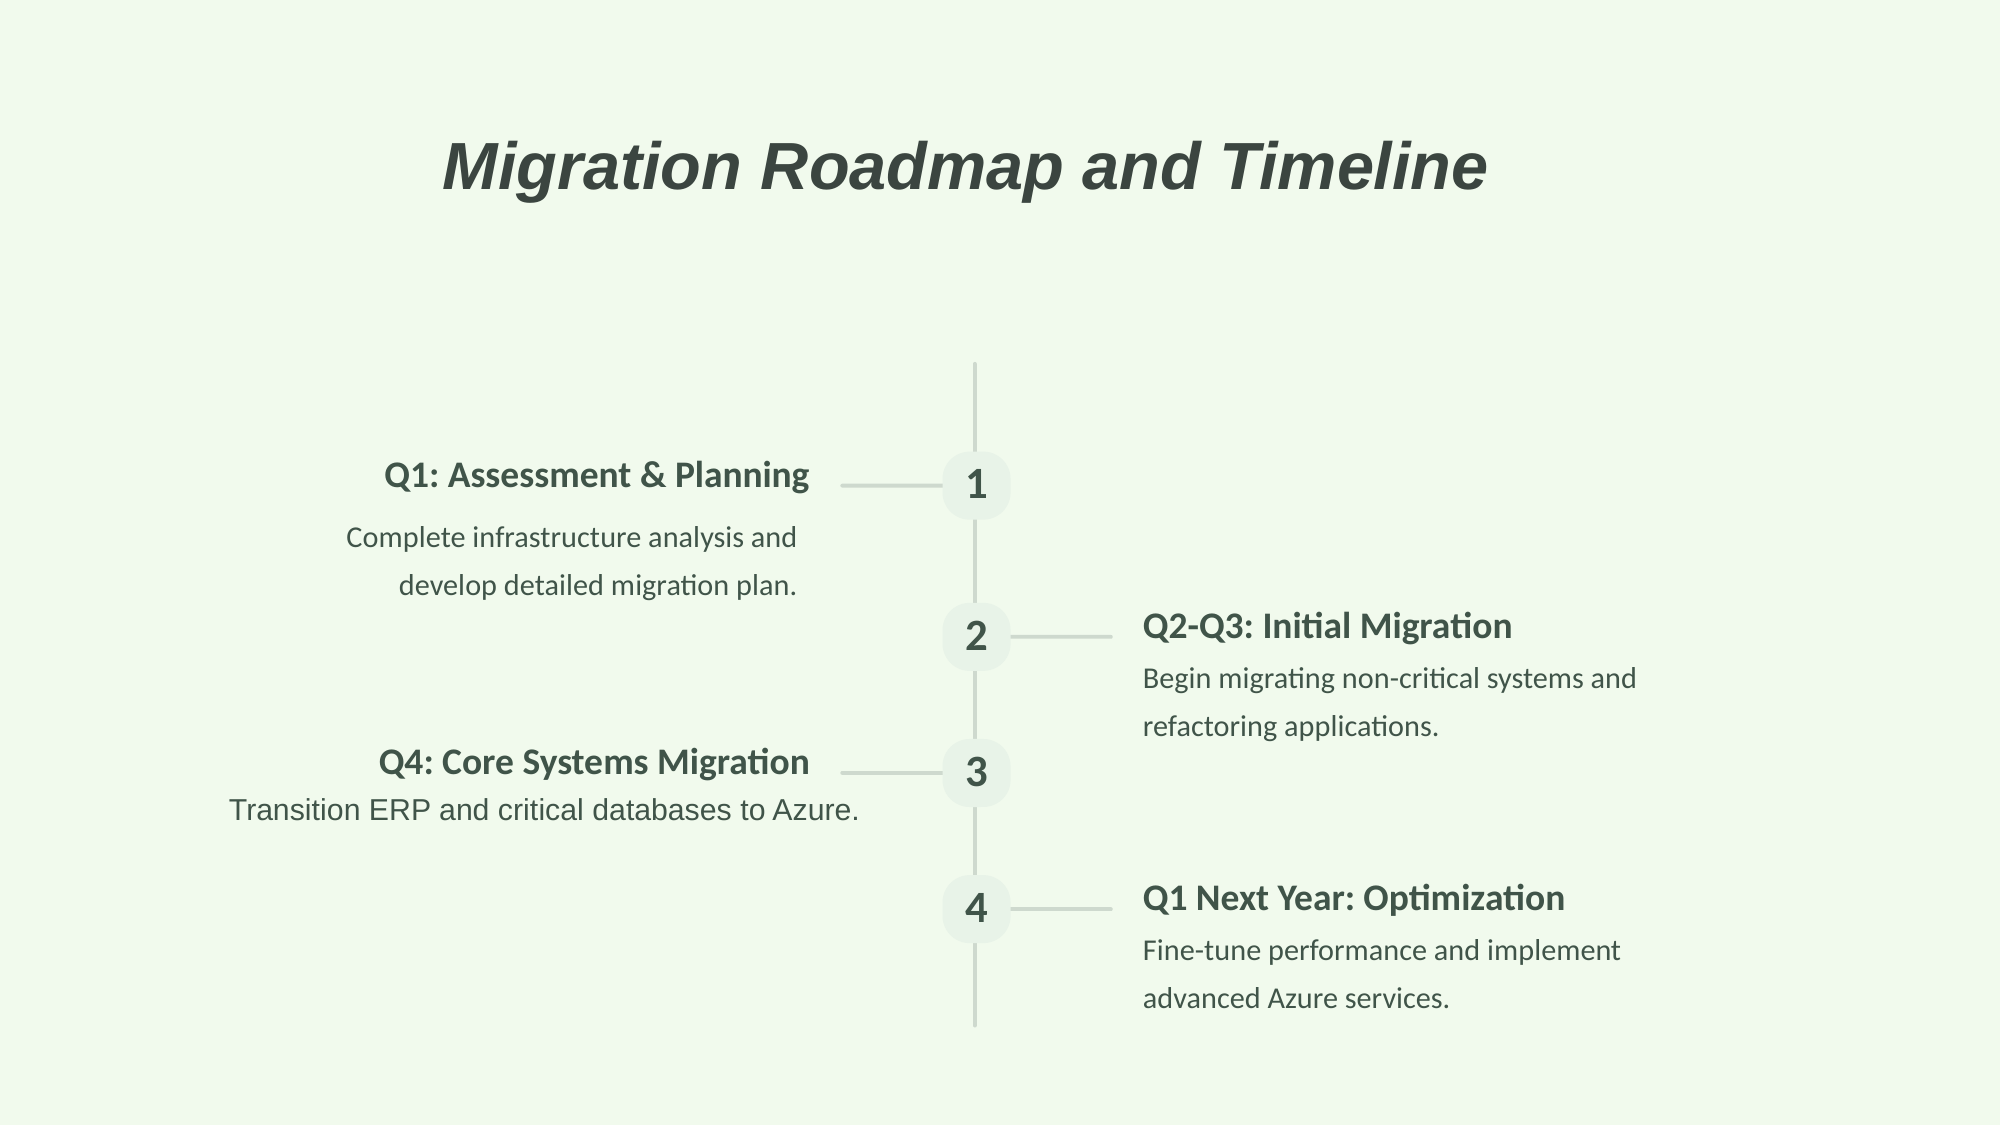

# Migration Roadmap and Timeline

Q1: Assessment & Planning

1

Complete infrastructure analysis and develop detailed migration plan.
Q2-Q3: Initial Migration

2

Begin migrating non-critical systems and refactoring applications.
Q4: Core Systems Migration

3

Transition ERP and critical databases to Azure.
Q1 Next Year: Optimization

4

Fine-tune performance and implement advanced Azure services.